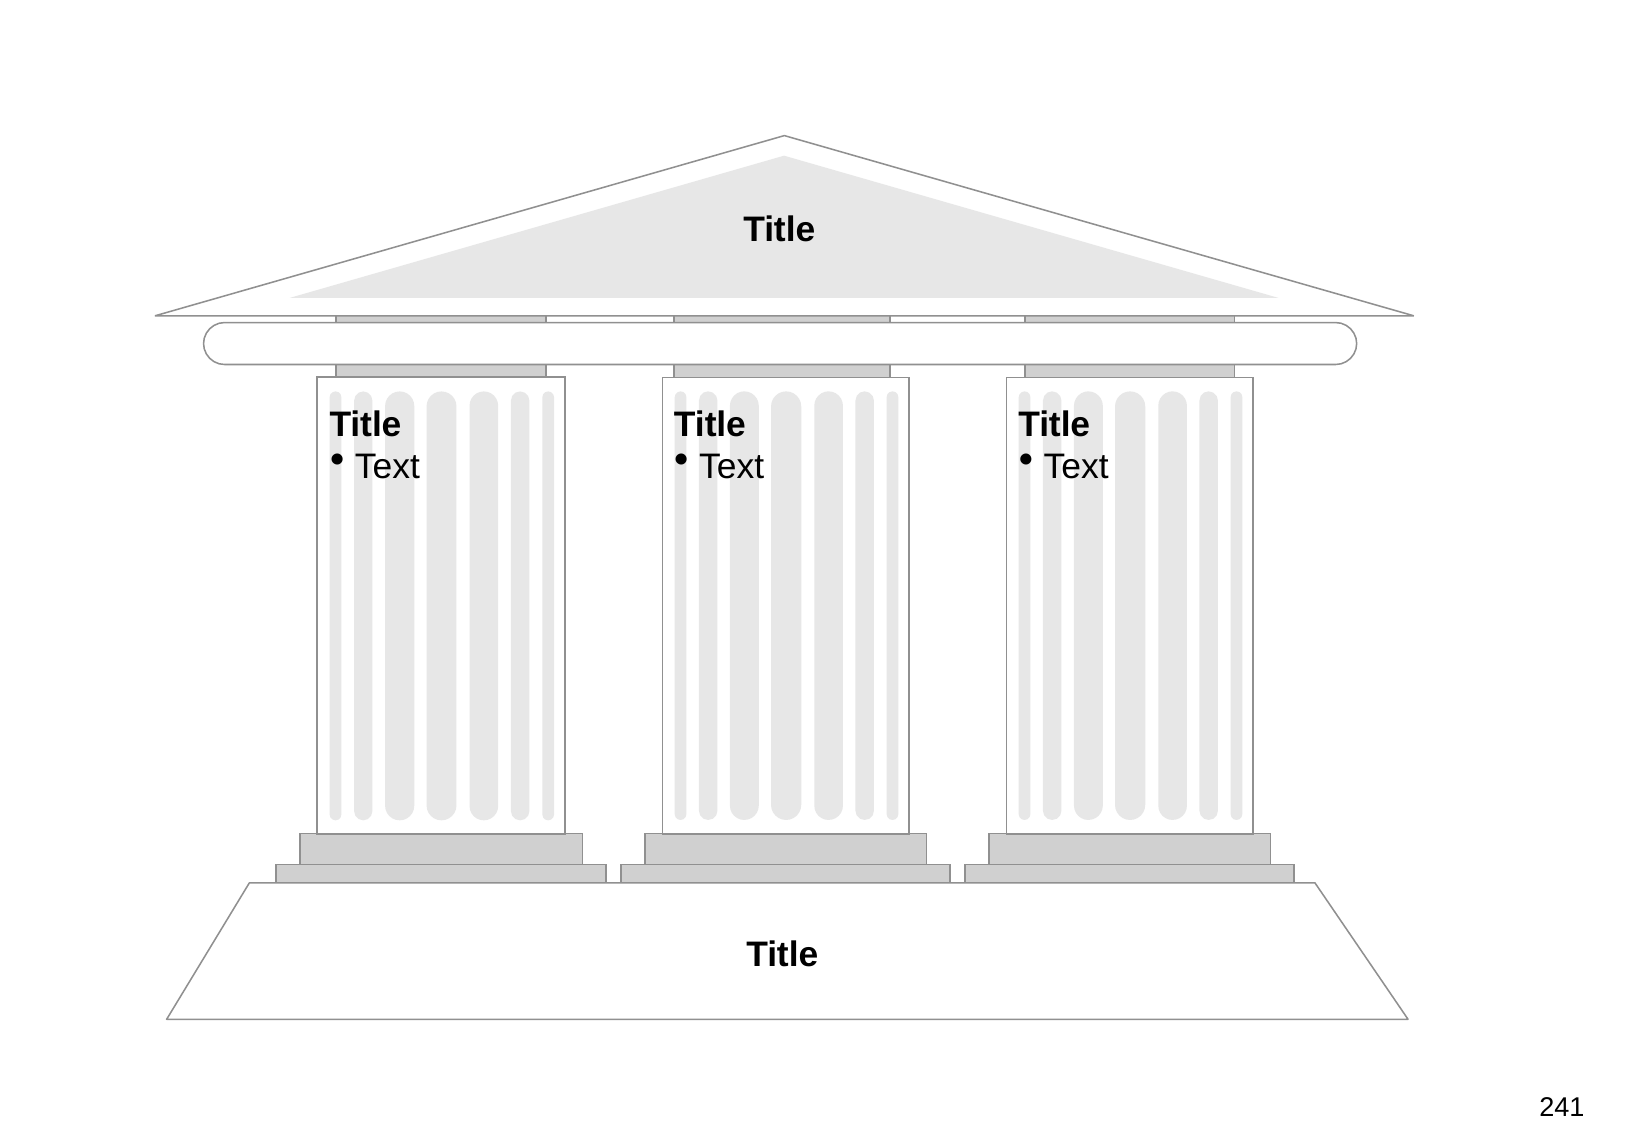

#

Title

Title
Text
Title
Text
Title
Text

Title
241